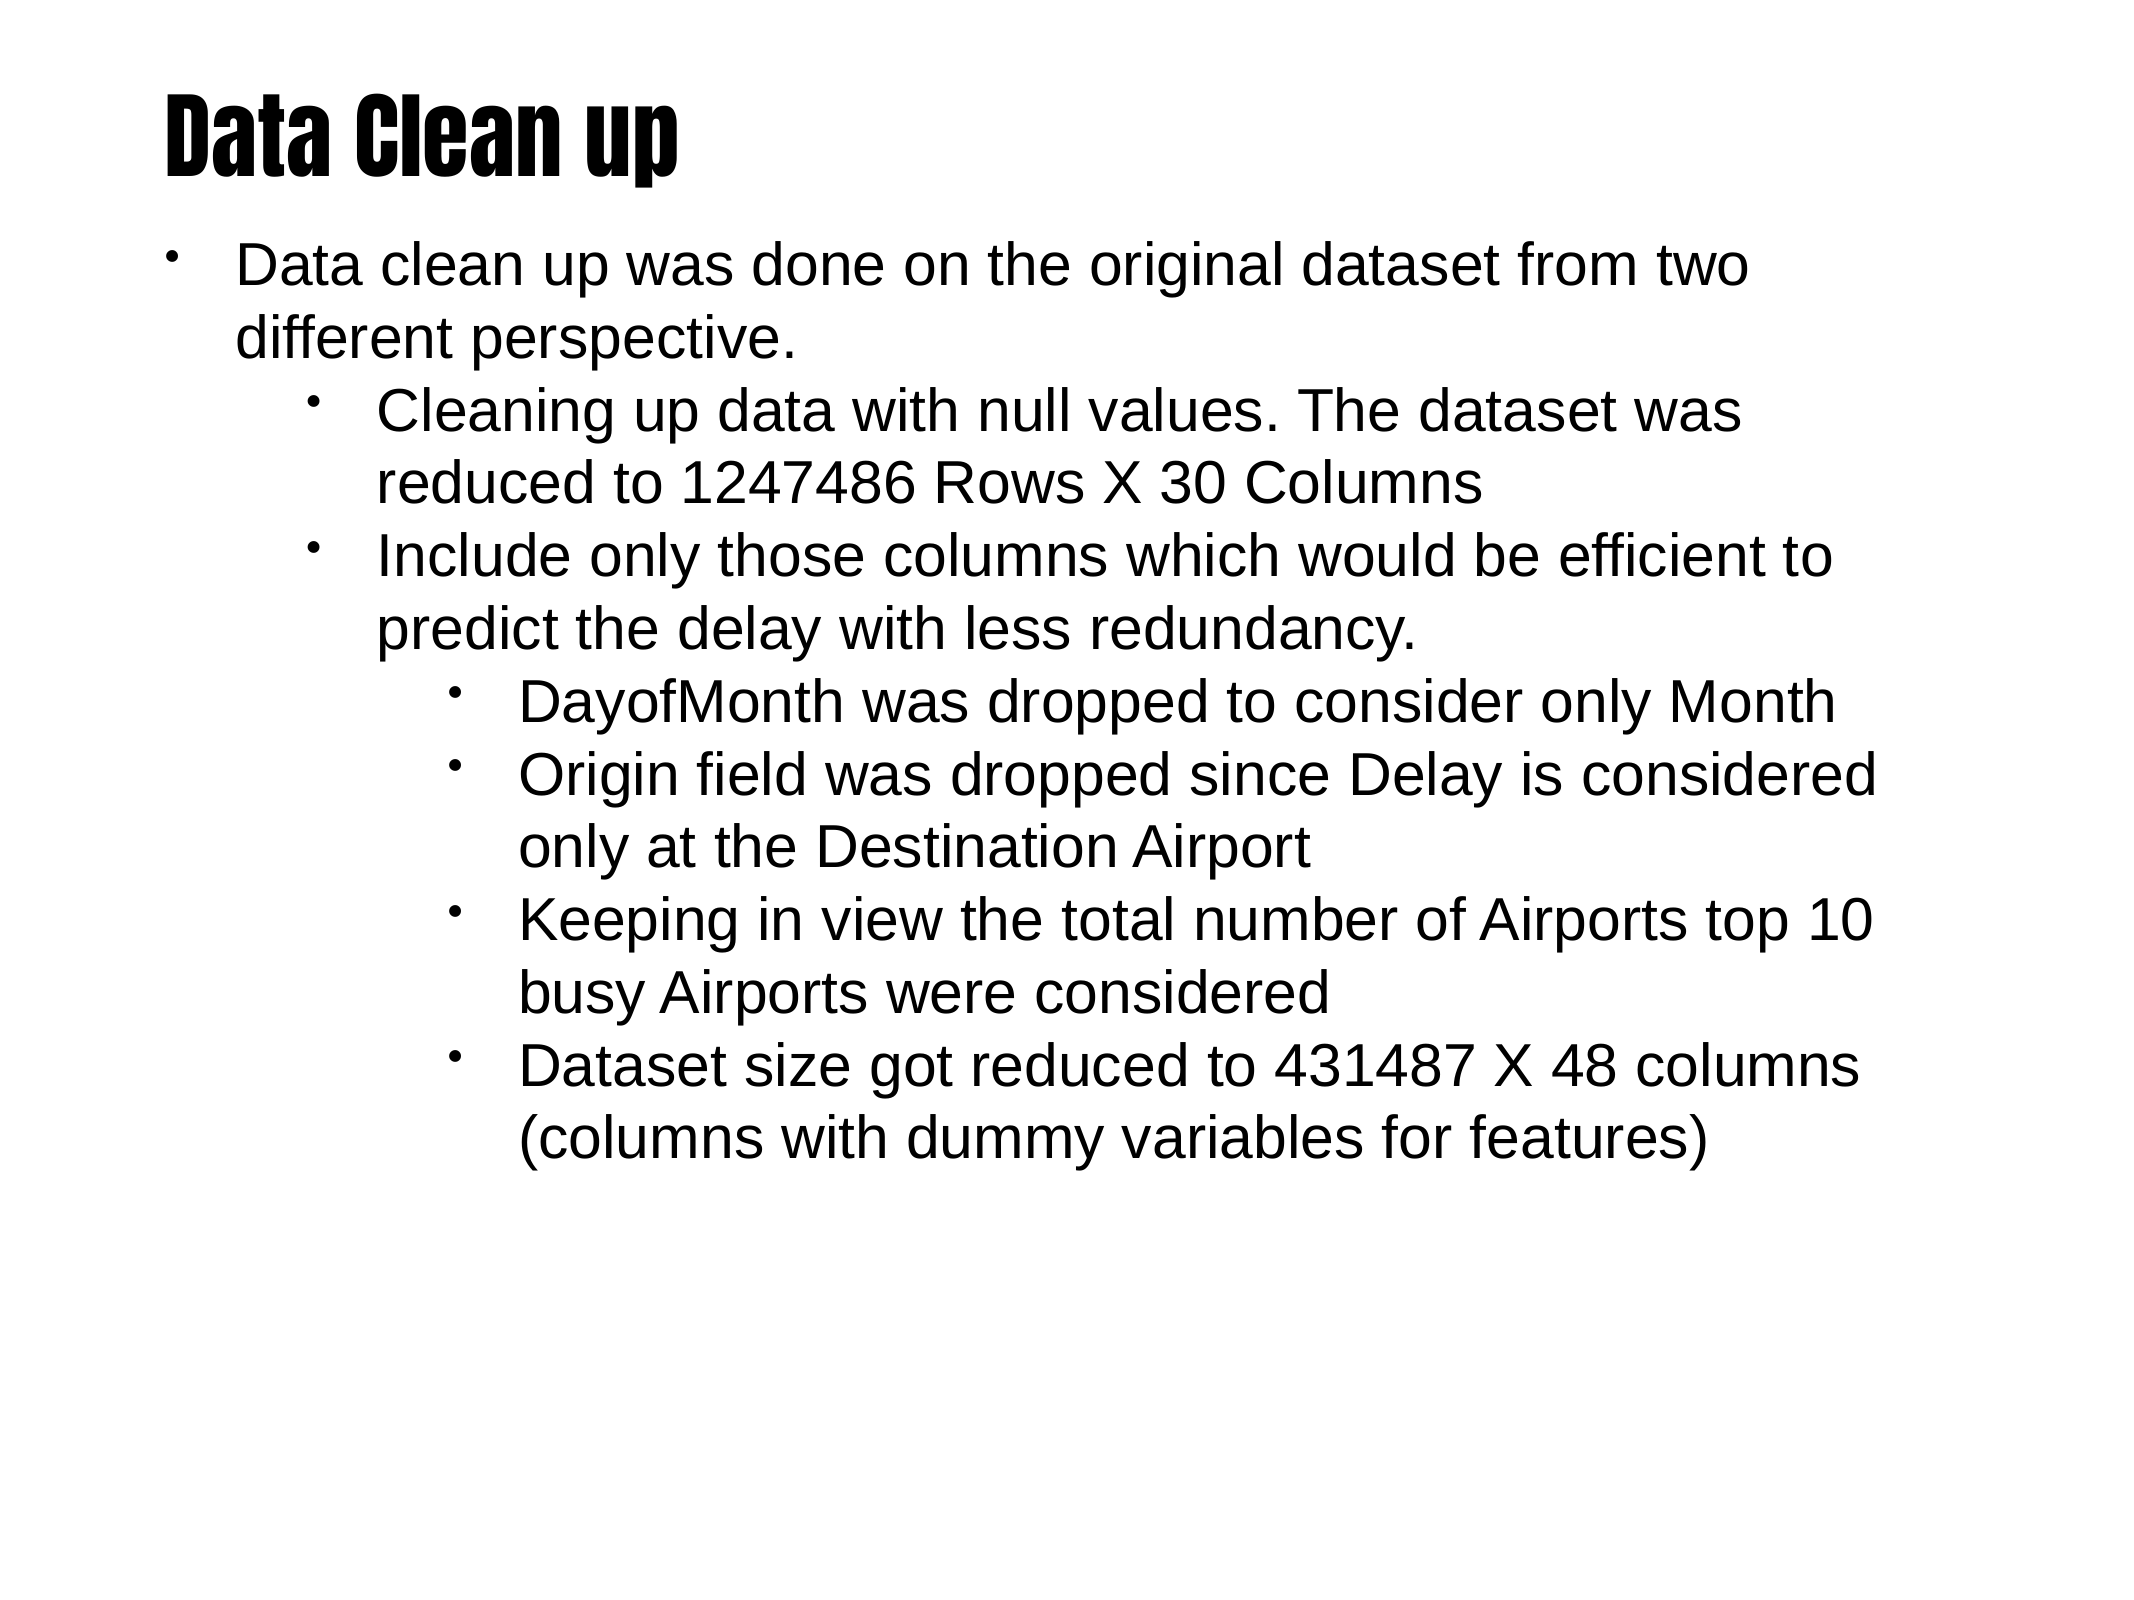

# Data Clean up
Data clean up was done on the original dataset from two different perspective.
Cleaning up data with null values. The dataset was reduced to 1247486 Rows X 30 Columns
Include only those columns which would be efficient to predict the delay with less redundancy.
DayofMonth was dropped to consider only Month
Origin field was dropped since Delay is considered only at the Destination Airport
Keeping in view the total number of Airports top 10 busy Airports were considered
Dataset size got reduced to 431487 X 48 columns (columns with dummy variables for features)